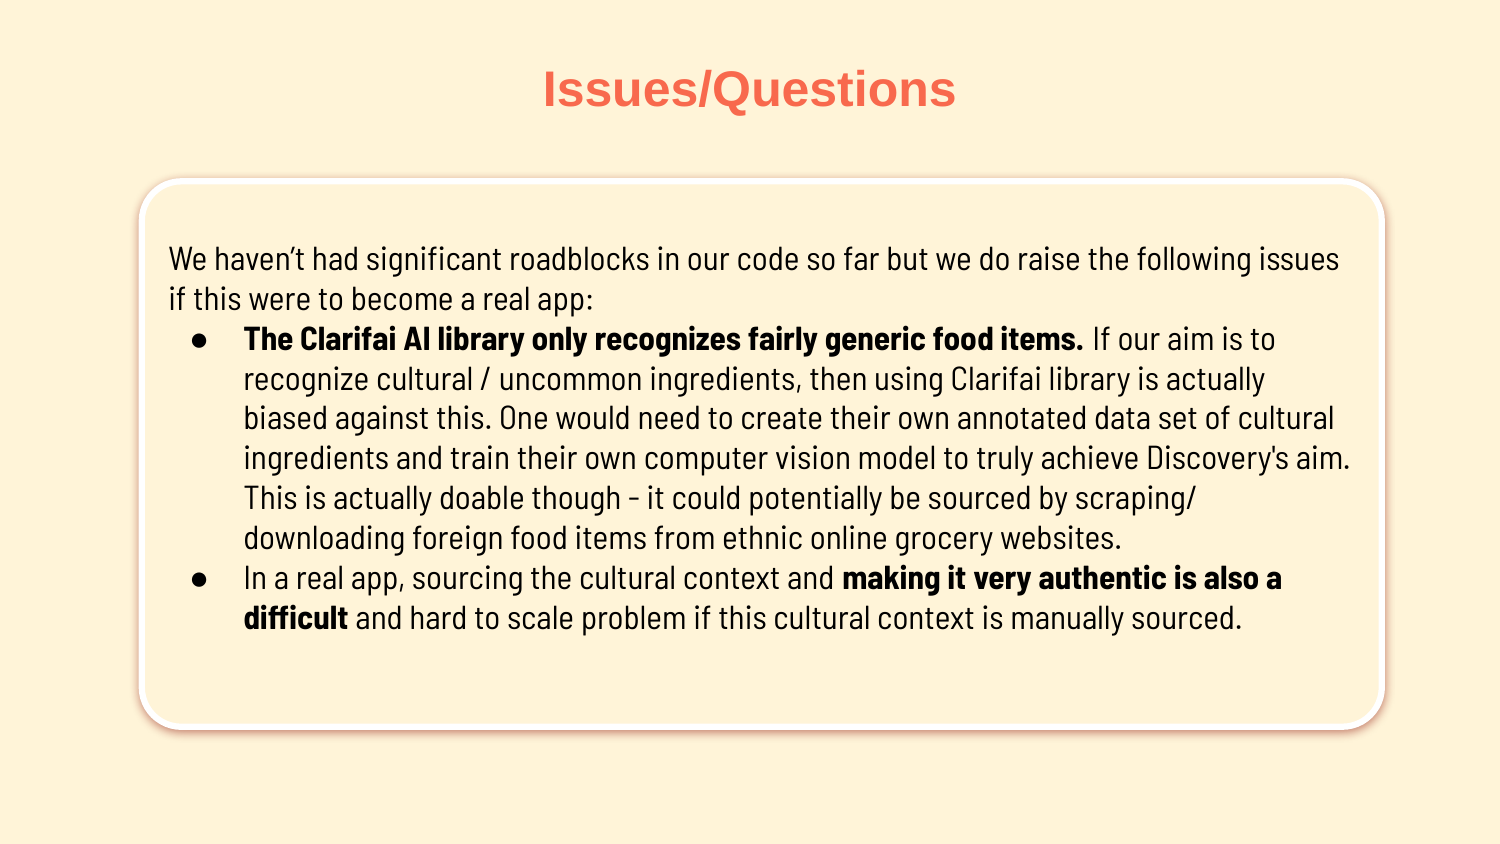

# Issues/Questions
We haven’t had significant roadblocks in our code so far but we do raise the following issues if this were to become a real app:
The Clarifai AI library only recognizes fairly generic food items. If our aim is to recognize cultural / uncommon ingredients, then using Clarifai library is actually biased against this. One would need to create their own annotated data set of cultural ingredients and train their own computer vision model to truly achieve Discovery's aim. This is actually doable though - it could potentially be sourced by scraping/ downloading foreign food items from ethnic online grocery websites.
In a real app, sourcing the cultural context and making it very authentic is also a difficult and hard to scale problem if this cultural context is manually sourced.